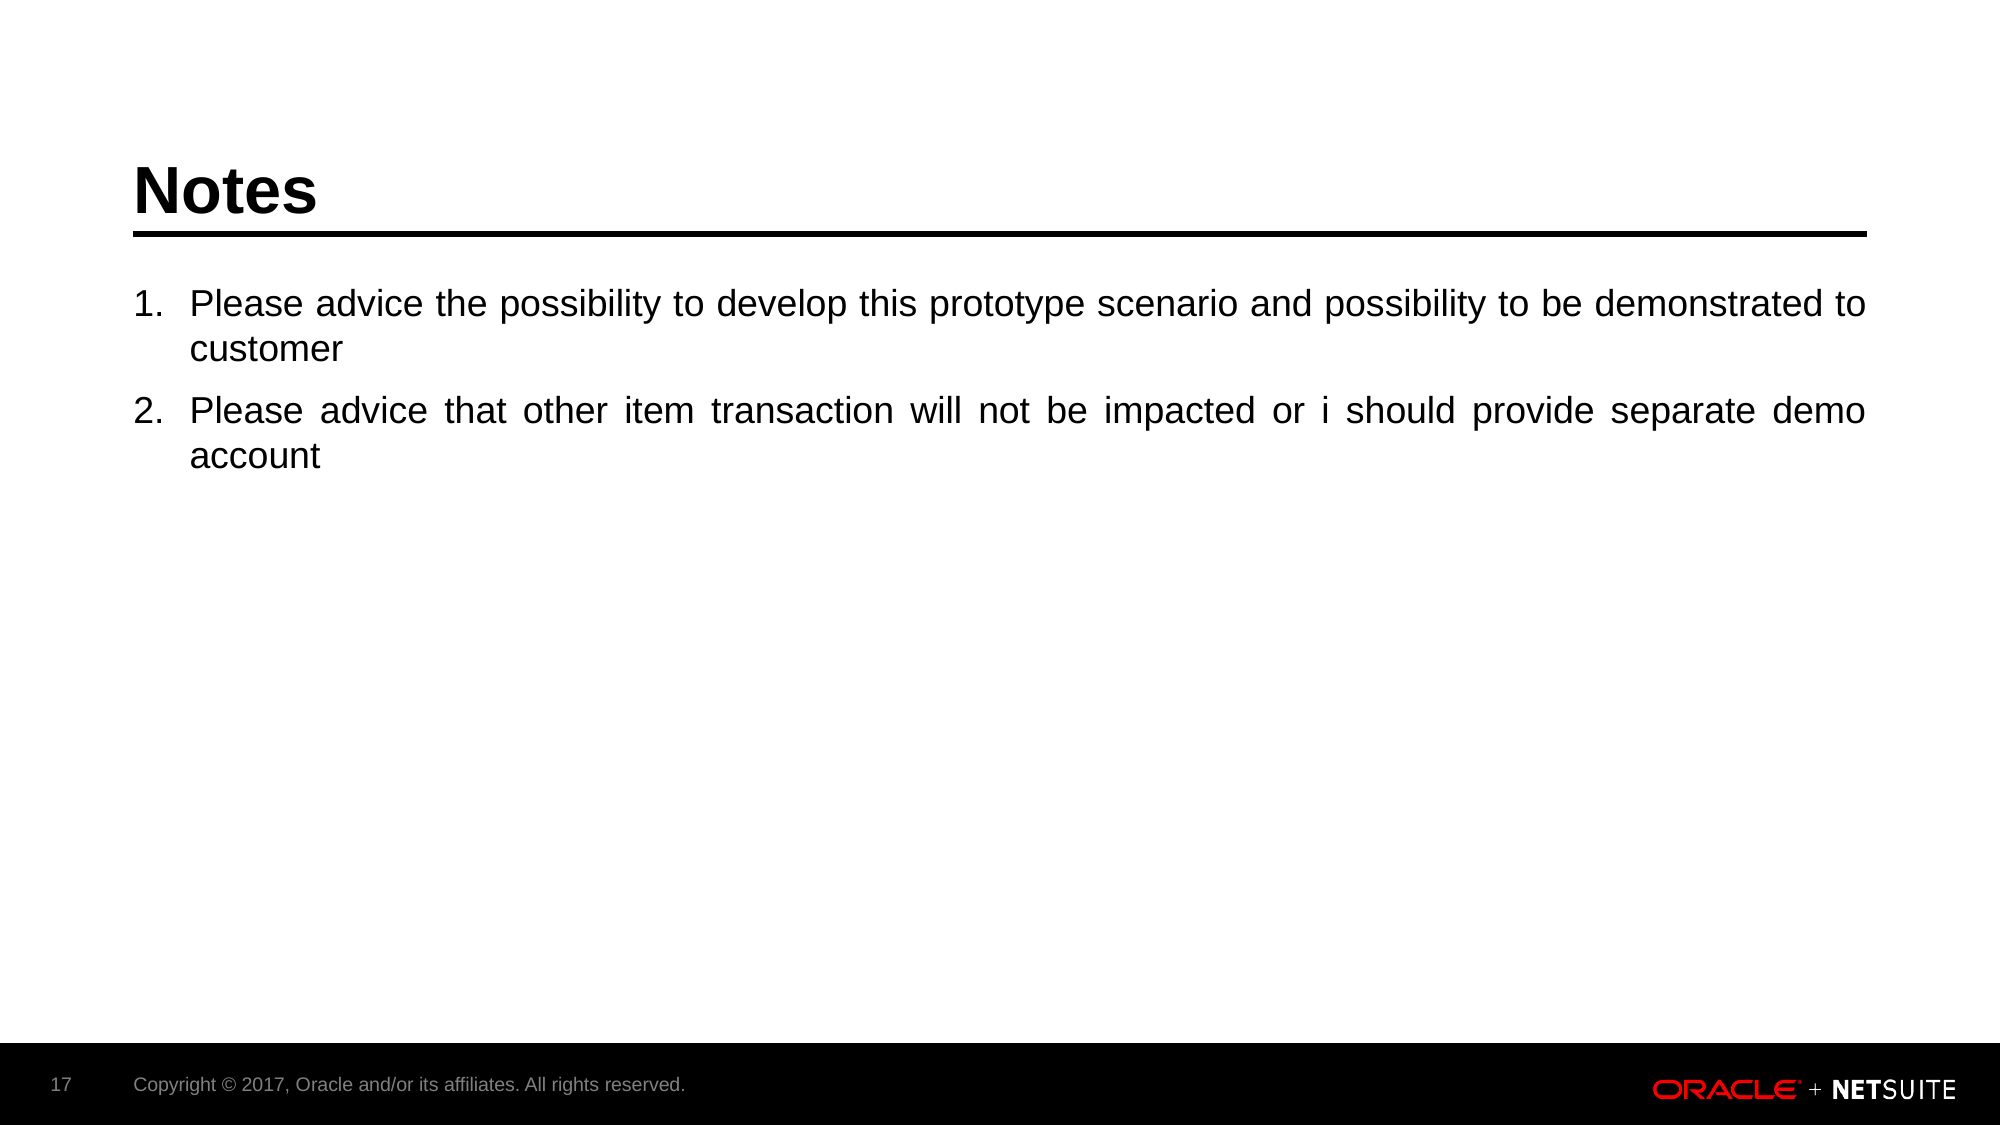

# Notes
Please advice the possibility to develop this prototype scenario and possibility to be demonstrated to customer
Please advice that other item transaction will not be impacted or i should provide separate demo account